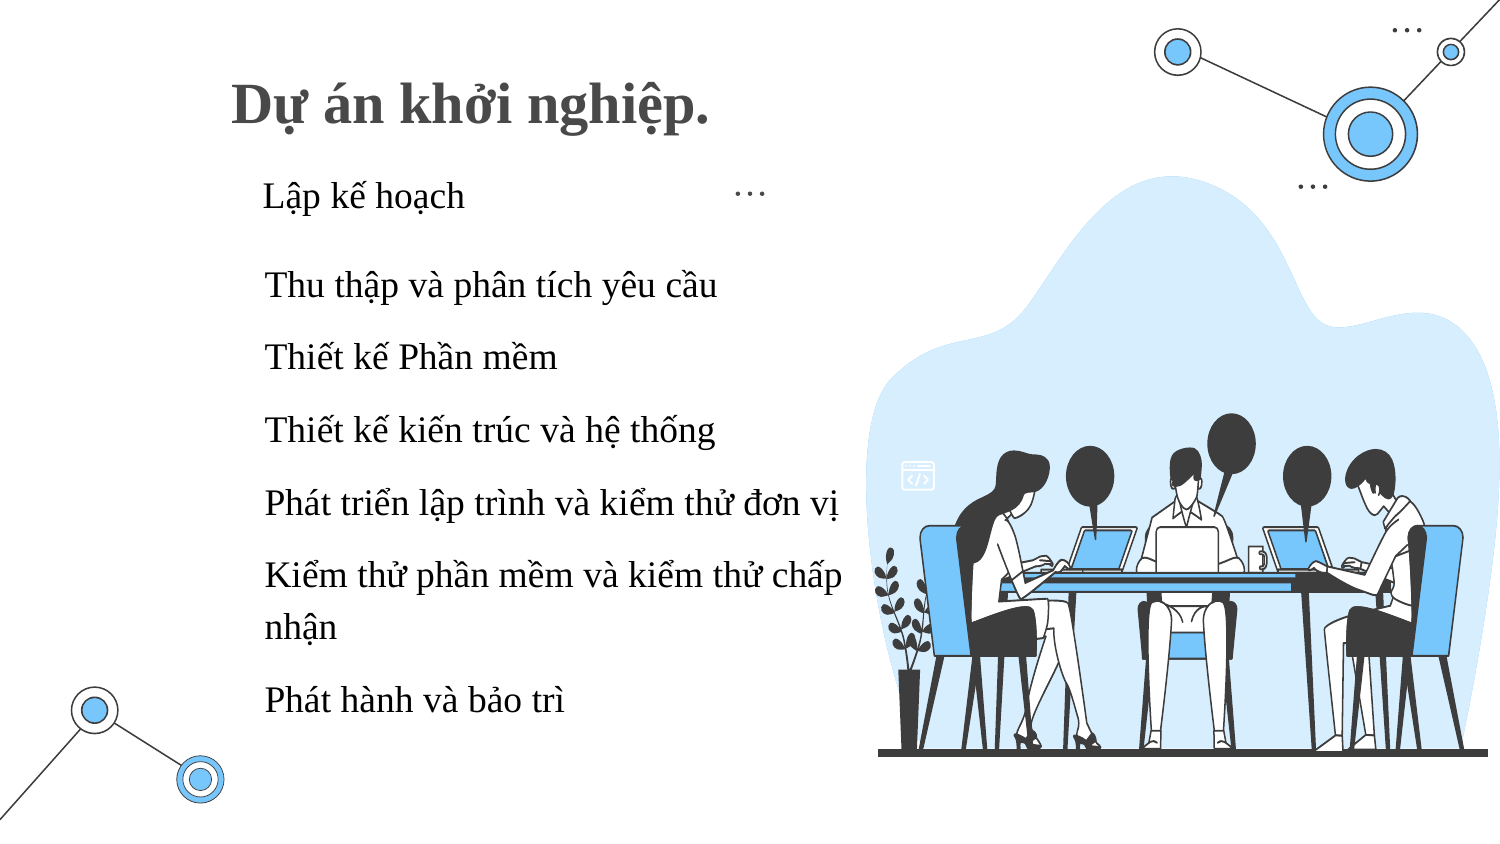

# Dự án khởi nghiệp.
Lập kế hoạch

Thu thập và phân tích yêu cầu
Thiết kế Phần mềm
Thiết kế kiến trúc và hệ thống
Phát triển lập trình và kiểm thử đơn vị
Kiểm thử phần mềm và kiểm thử chấp nhận
Phát hành và bảo trì